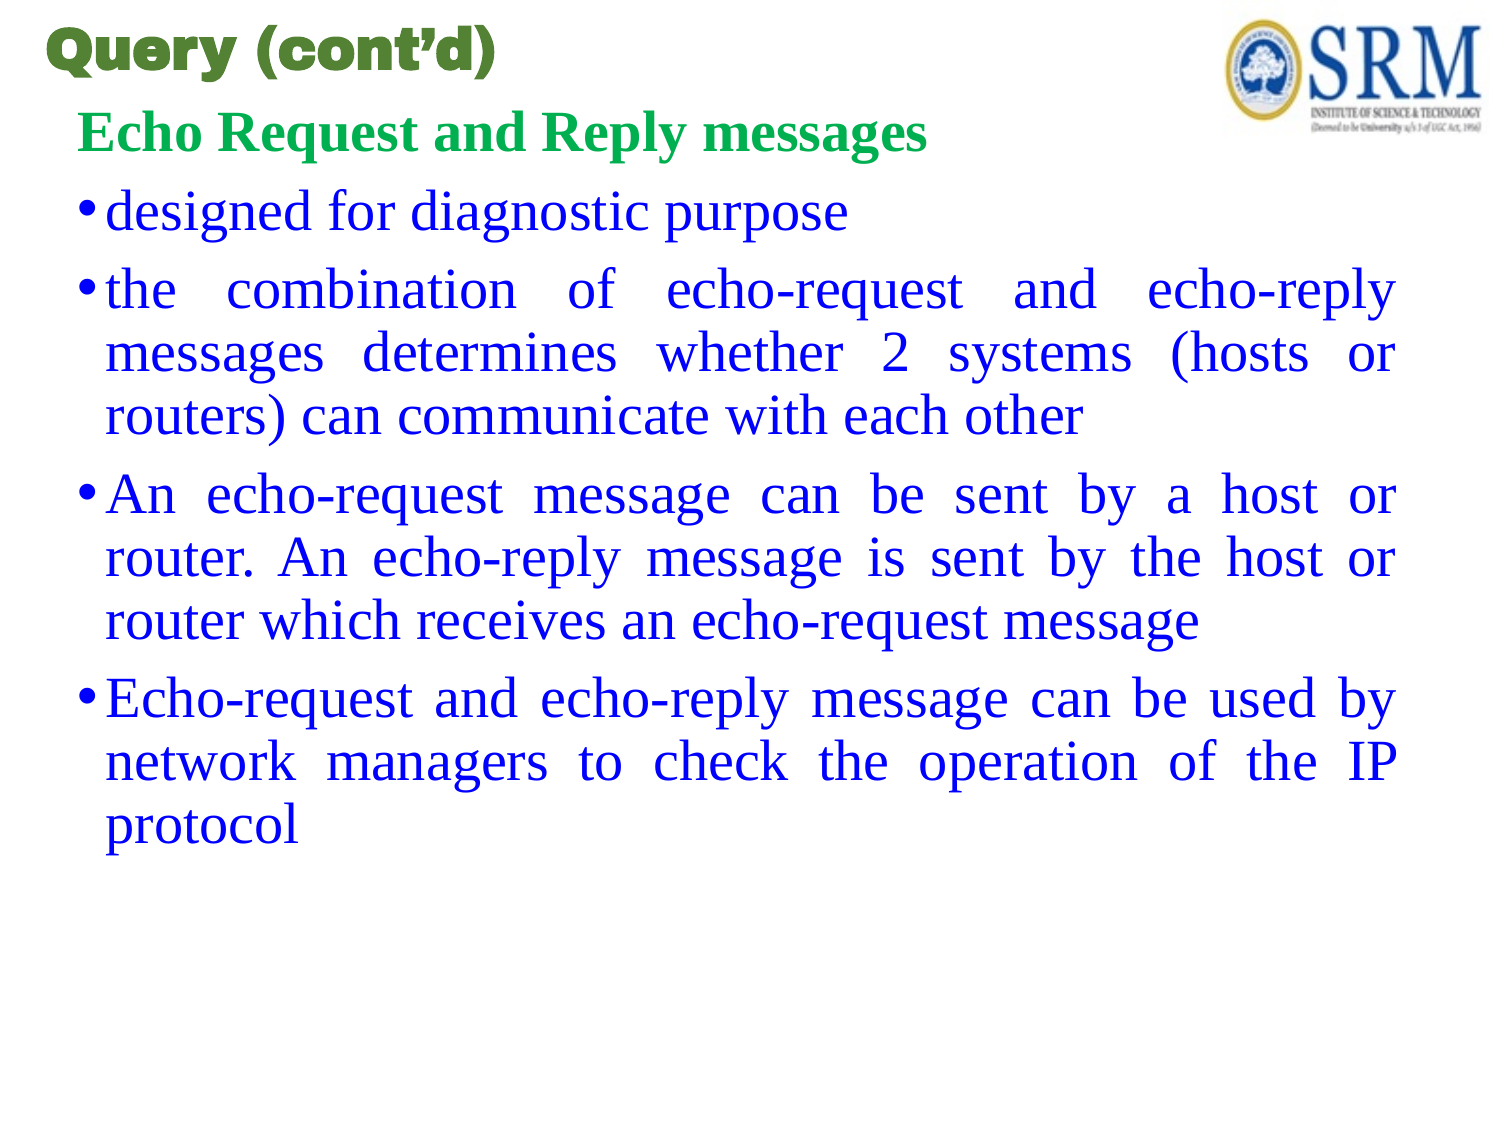

# Query (cont’d)
Echo Request and Reply messages
designed for diagnostic purpose
the combination of echo-request and echo-reply messages determines whether 2 systems (hosts or routers) can communicate with each other
An echo-request message can be sent by a host or router. An echo-reply message is sent by the host or router which receives an echo-request message
Echo-request and echo-reply message can be used by network managers to check the operation of the IP protocol